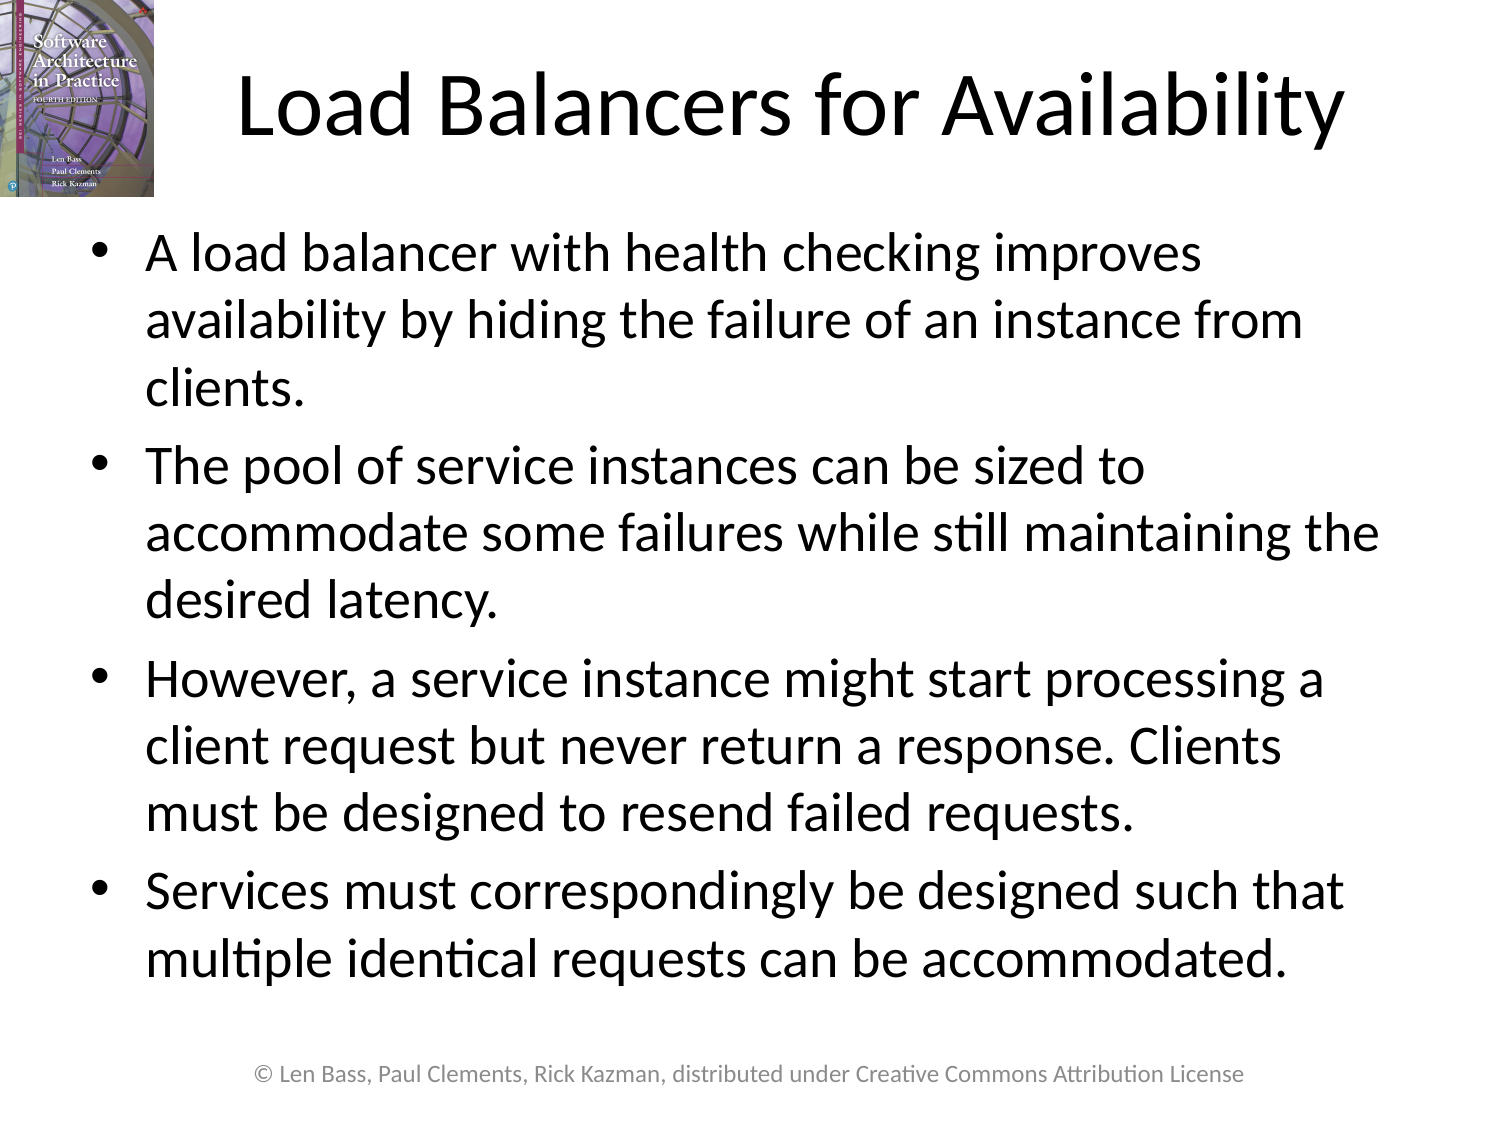

# Load Balancers for Availability
A load balancer with health checking improves availability by hiding the failure of an instance from clients.
The pool of service instances can be sized to accommodate some failures while still maintaining the desired latency.
However, a service instance might start processing a client request but never return a response. Clients must be designed to resend failed requests.
Services must correspondingly be designed such that multiple identical requests can be accommodated.

© Len Bass, Paul Clements, Rick Kazman, distributed under Creative Commons Attribution License